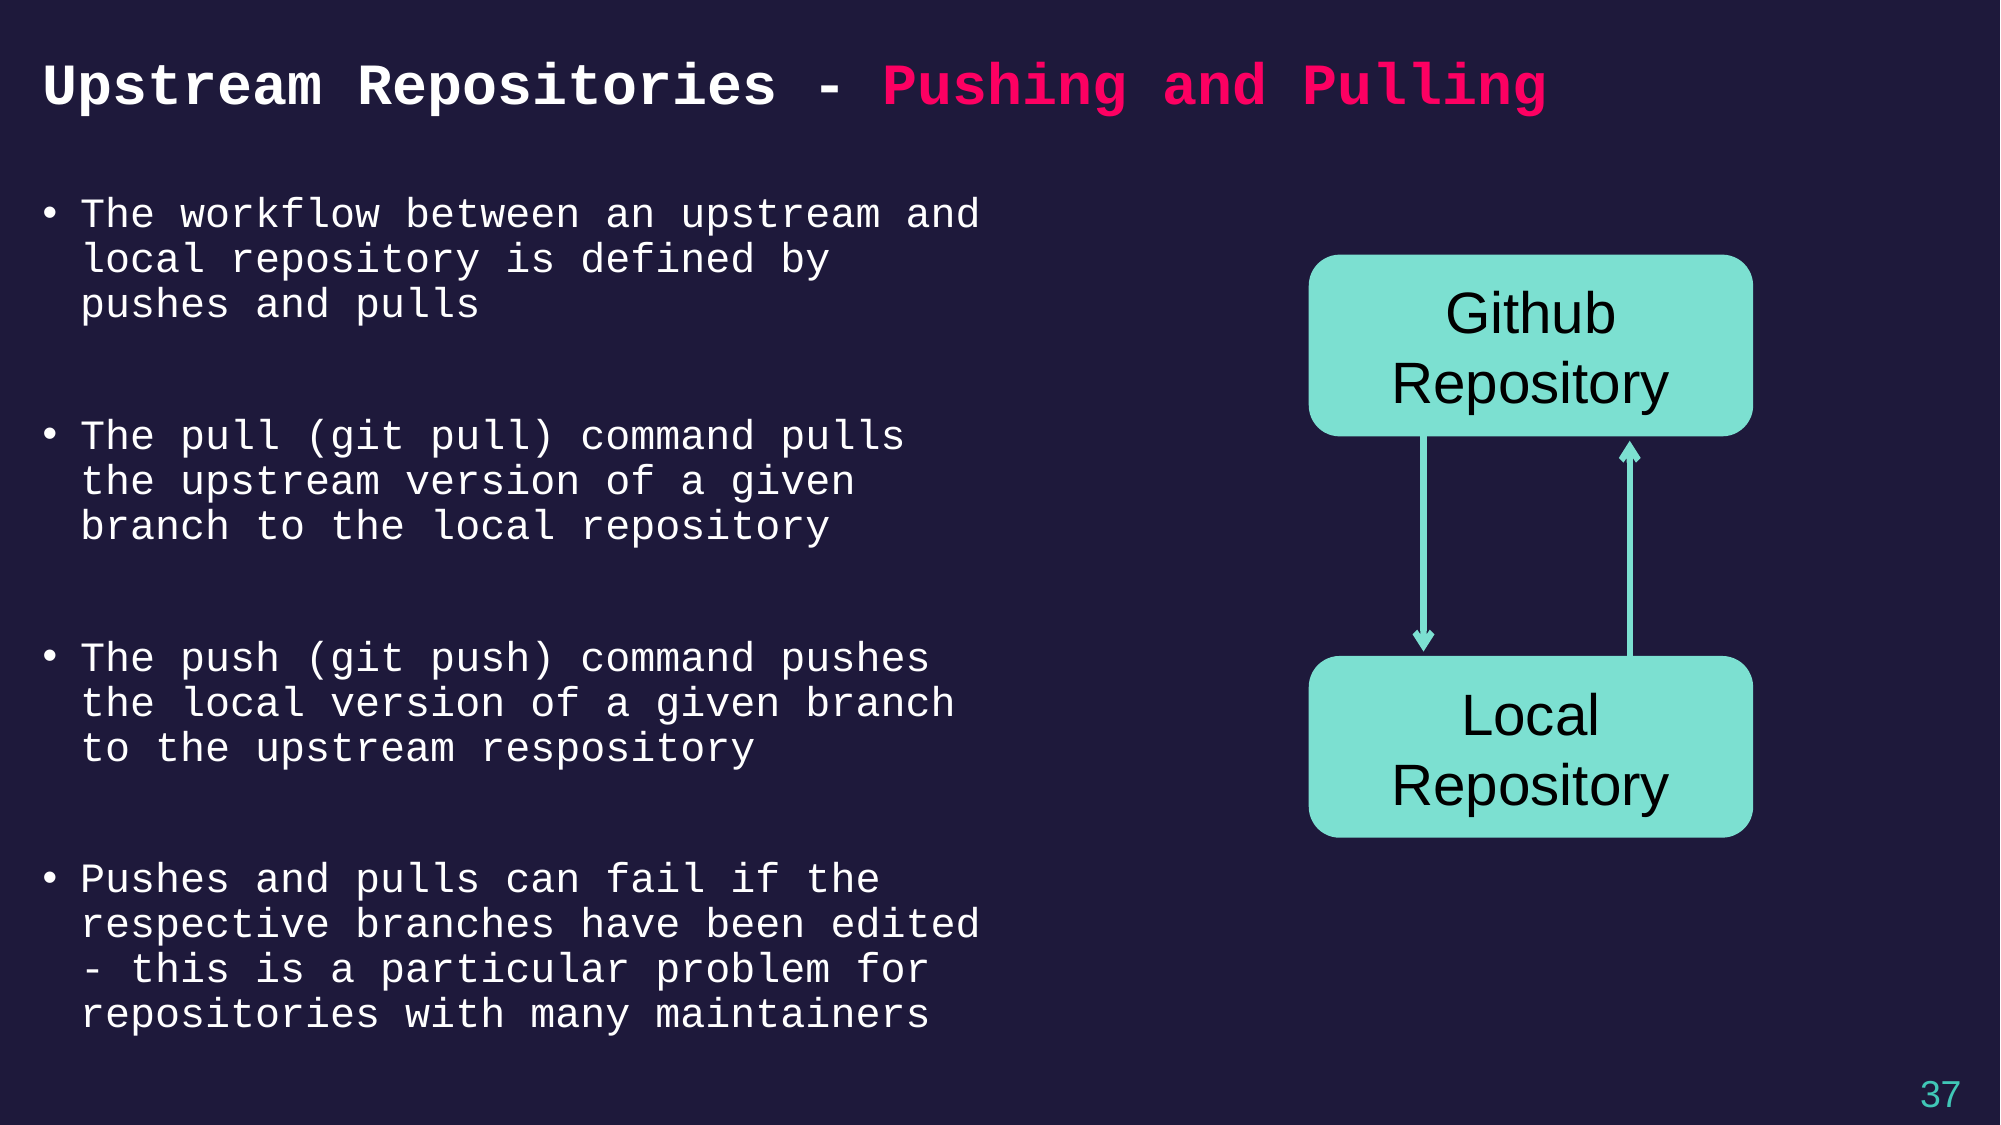

# Upstream Repositories - Pushing and Pulling
The workflow between an upstream and local repository is defined by pushes and pulls

The pull (git pull) command pulls the upstream version of a given branch to the local repository

The push (git push) command pushes the local version of a given branch to the upstream respository

Pushes and pulls can fail if the respective branches have been edited - this is a particular problem for repositories with many maintainers
Github Repository
Local Repository